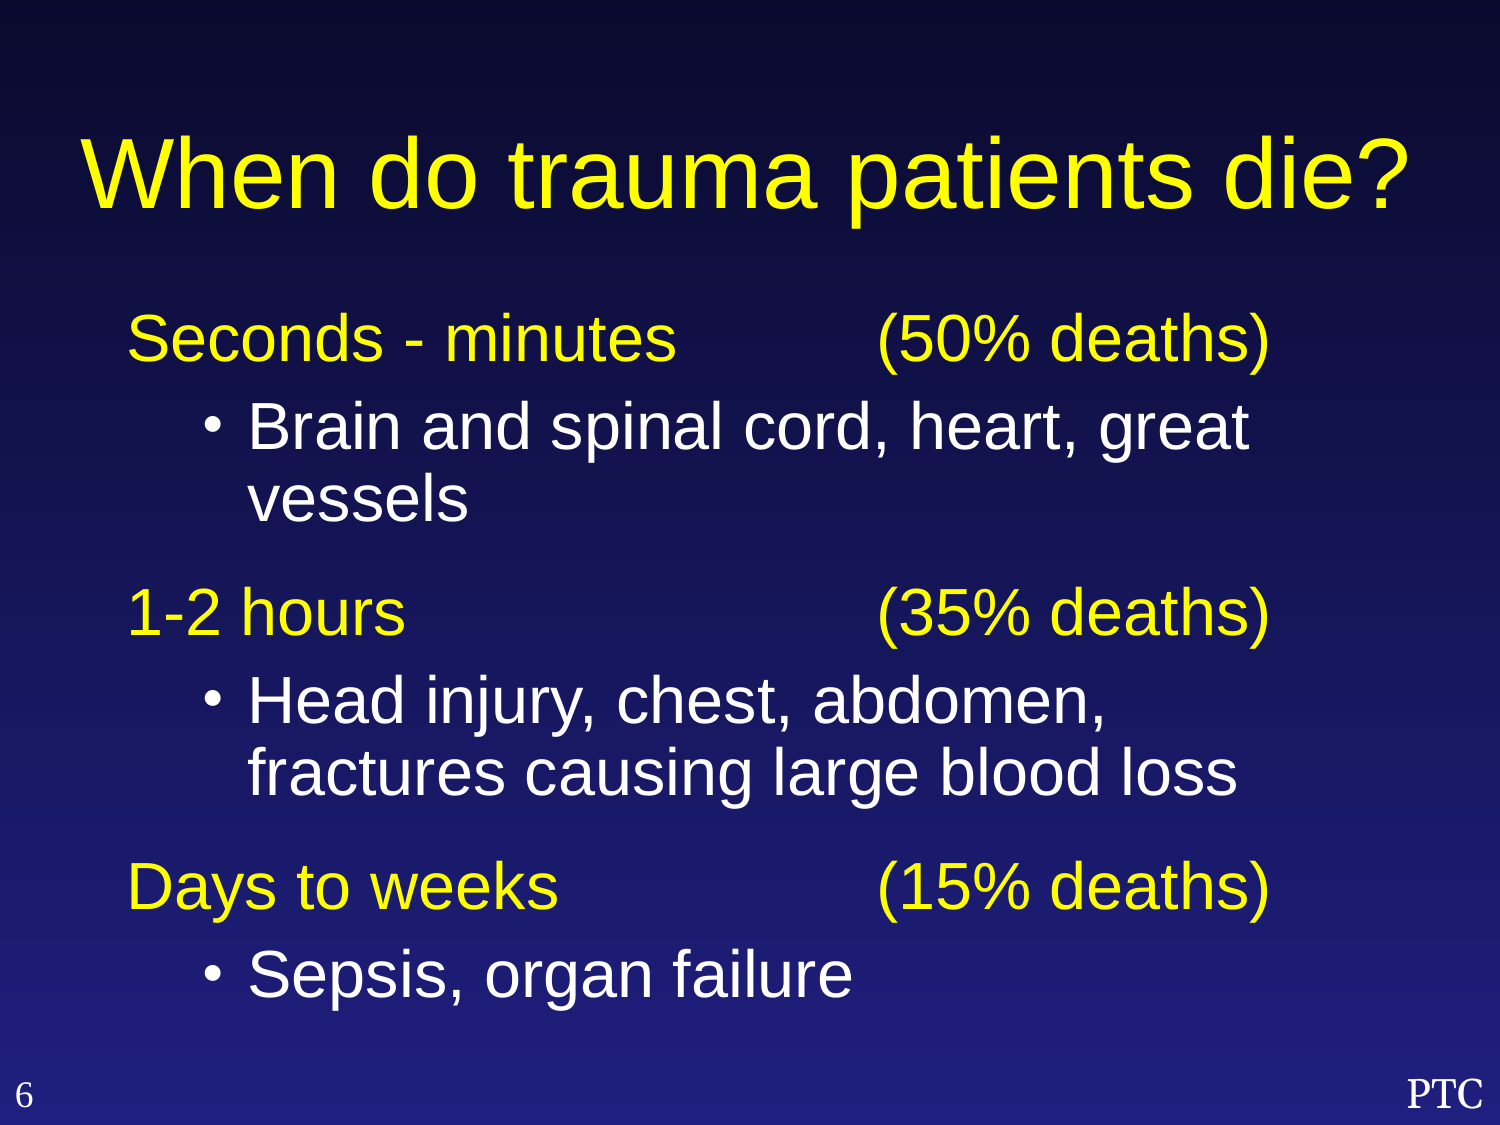

When do trauma patients die?
Seconds - minutes 		(50% deaths)
Brain and spinal cord, heart, great vessels
1-2 hours 			(35% deaths)
Head injury, chest, abdomen, fractures causing large blood loss
Days to weeks 		(15% deaths)
Sepsis, organ failure
6